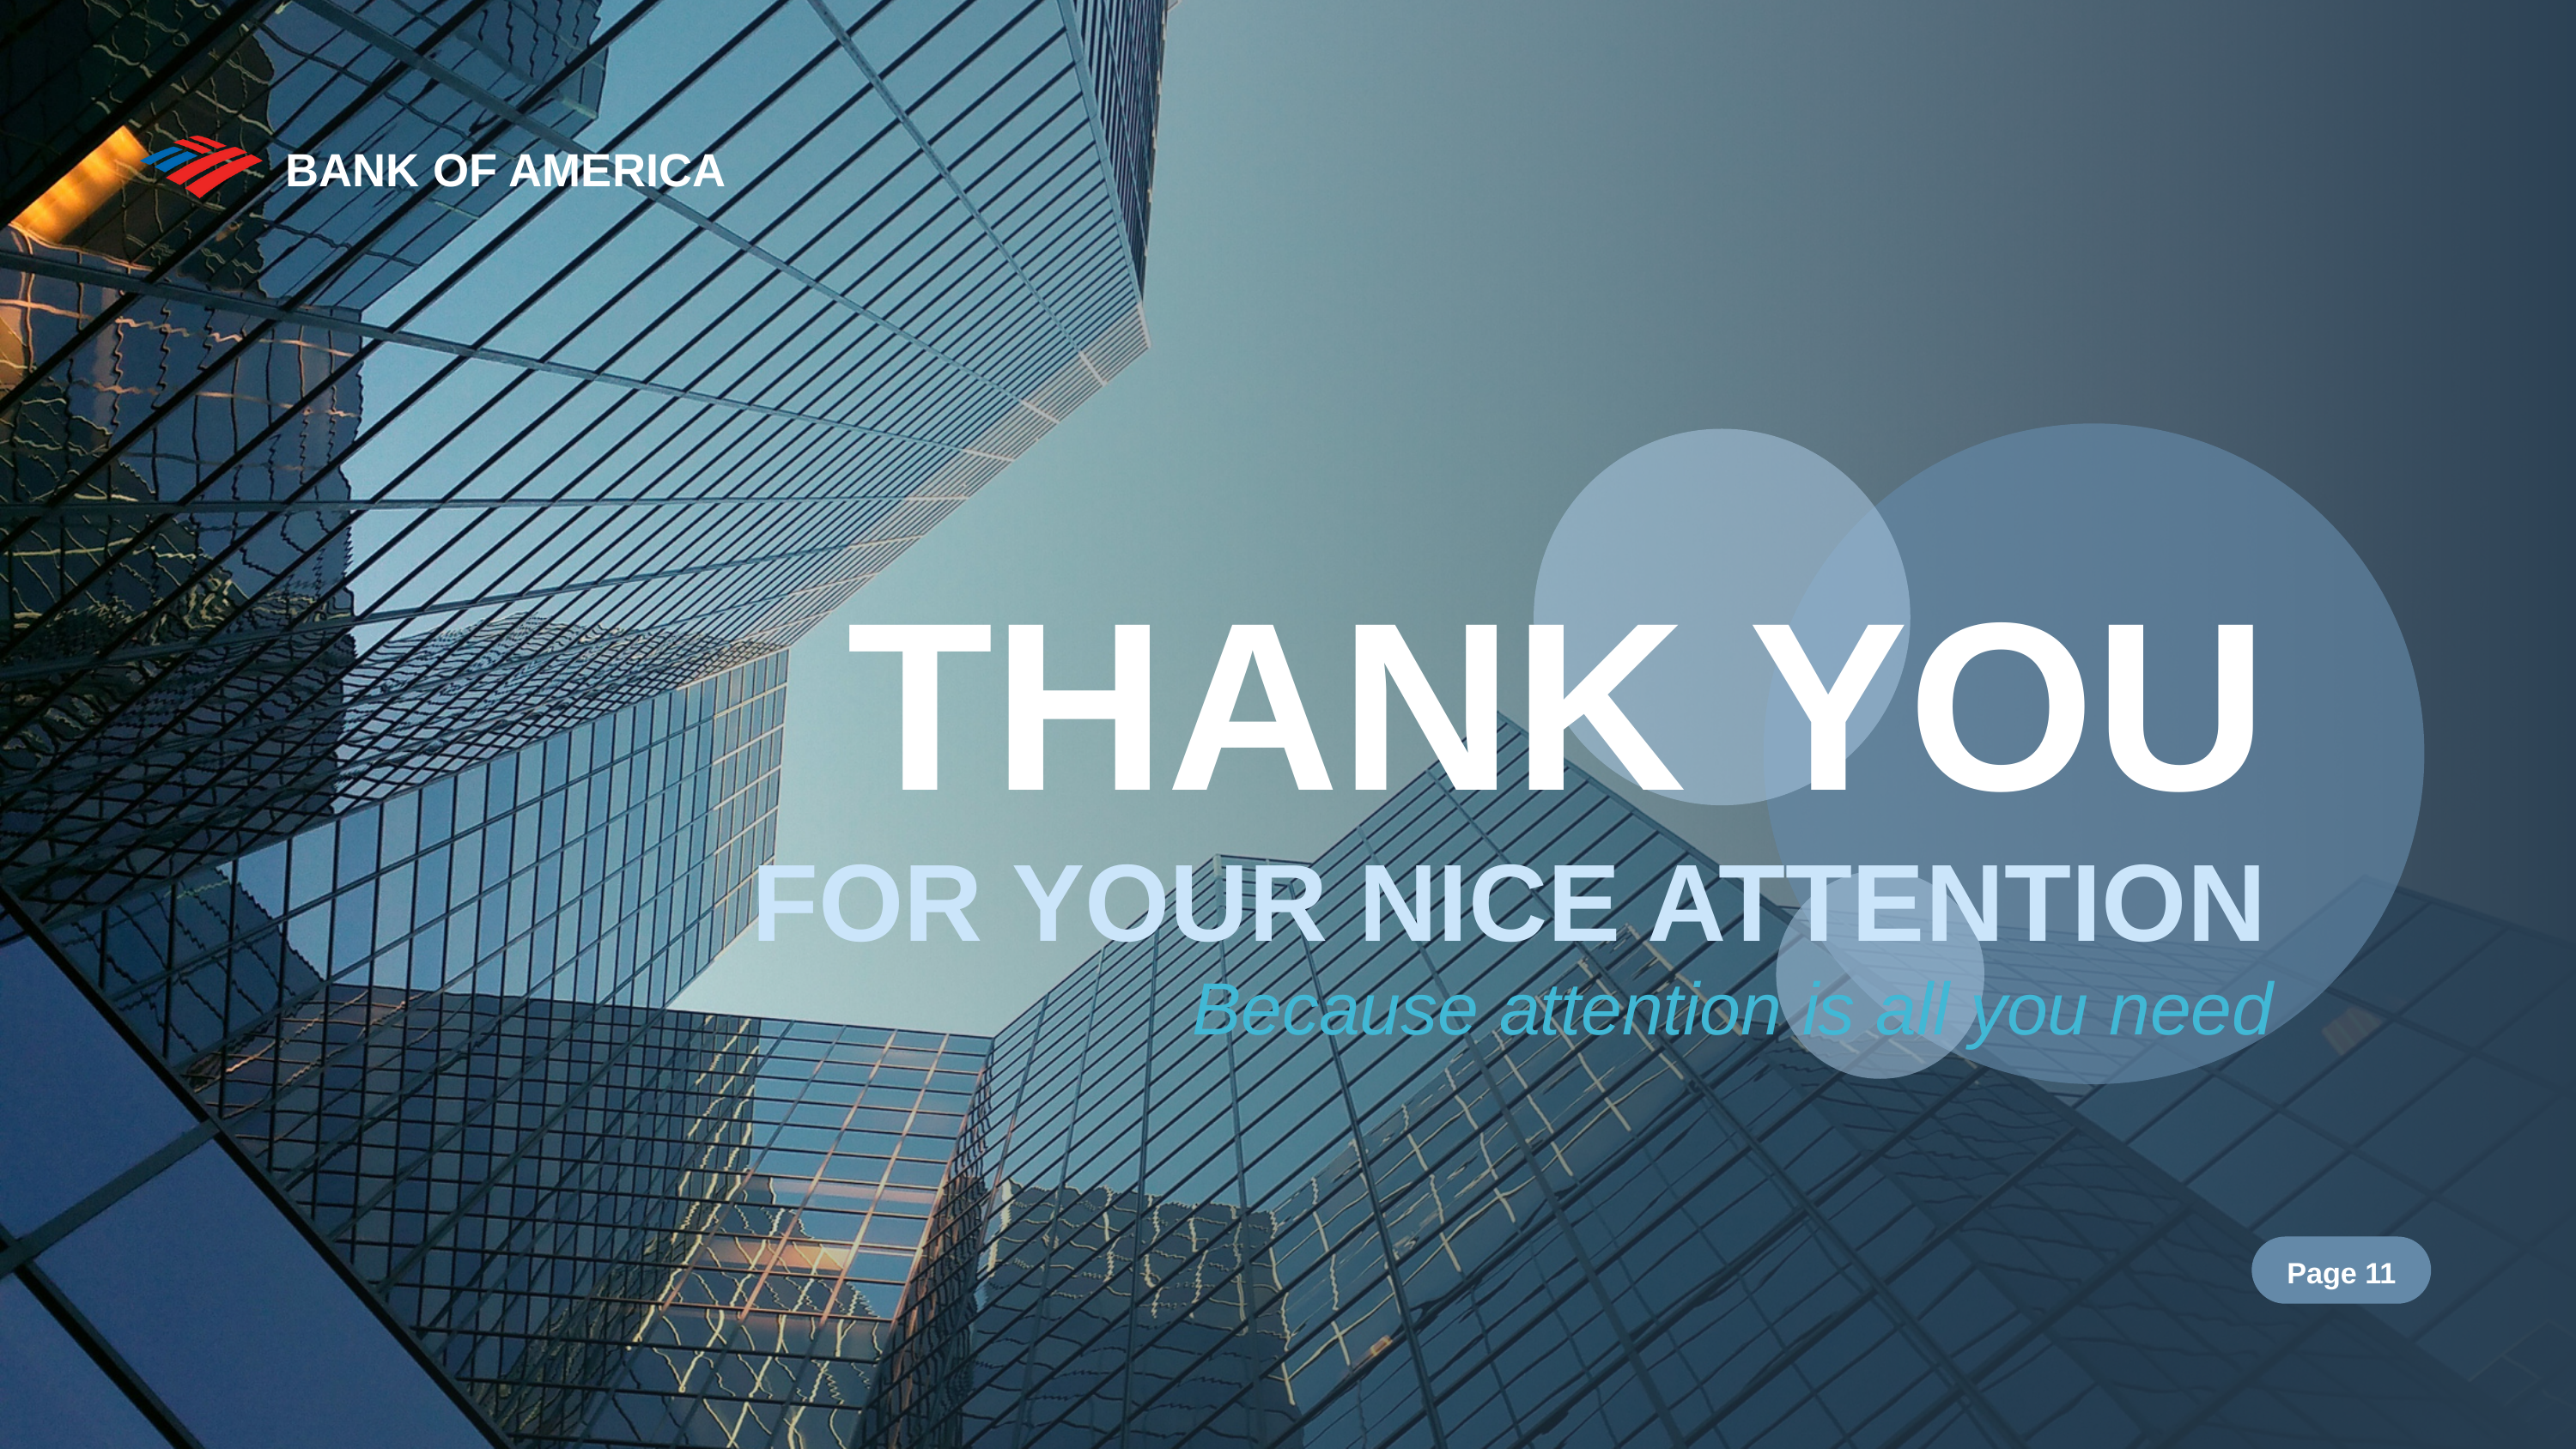

BANK OF AMERICA

THANK YOU
FOR YOUR NICE ATTENTION

Because attention is all you need

Page 11